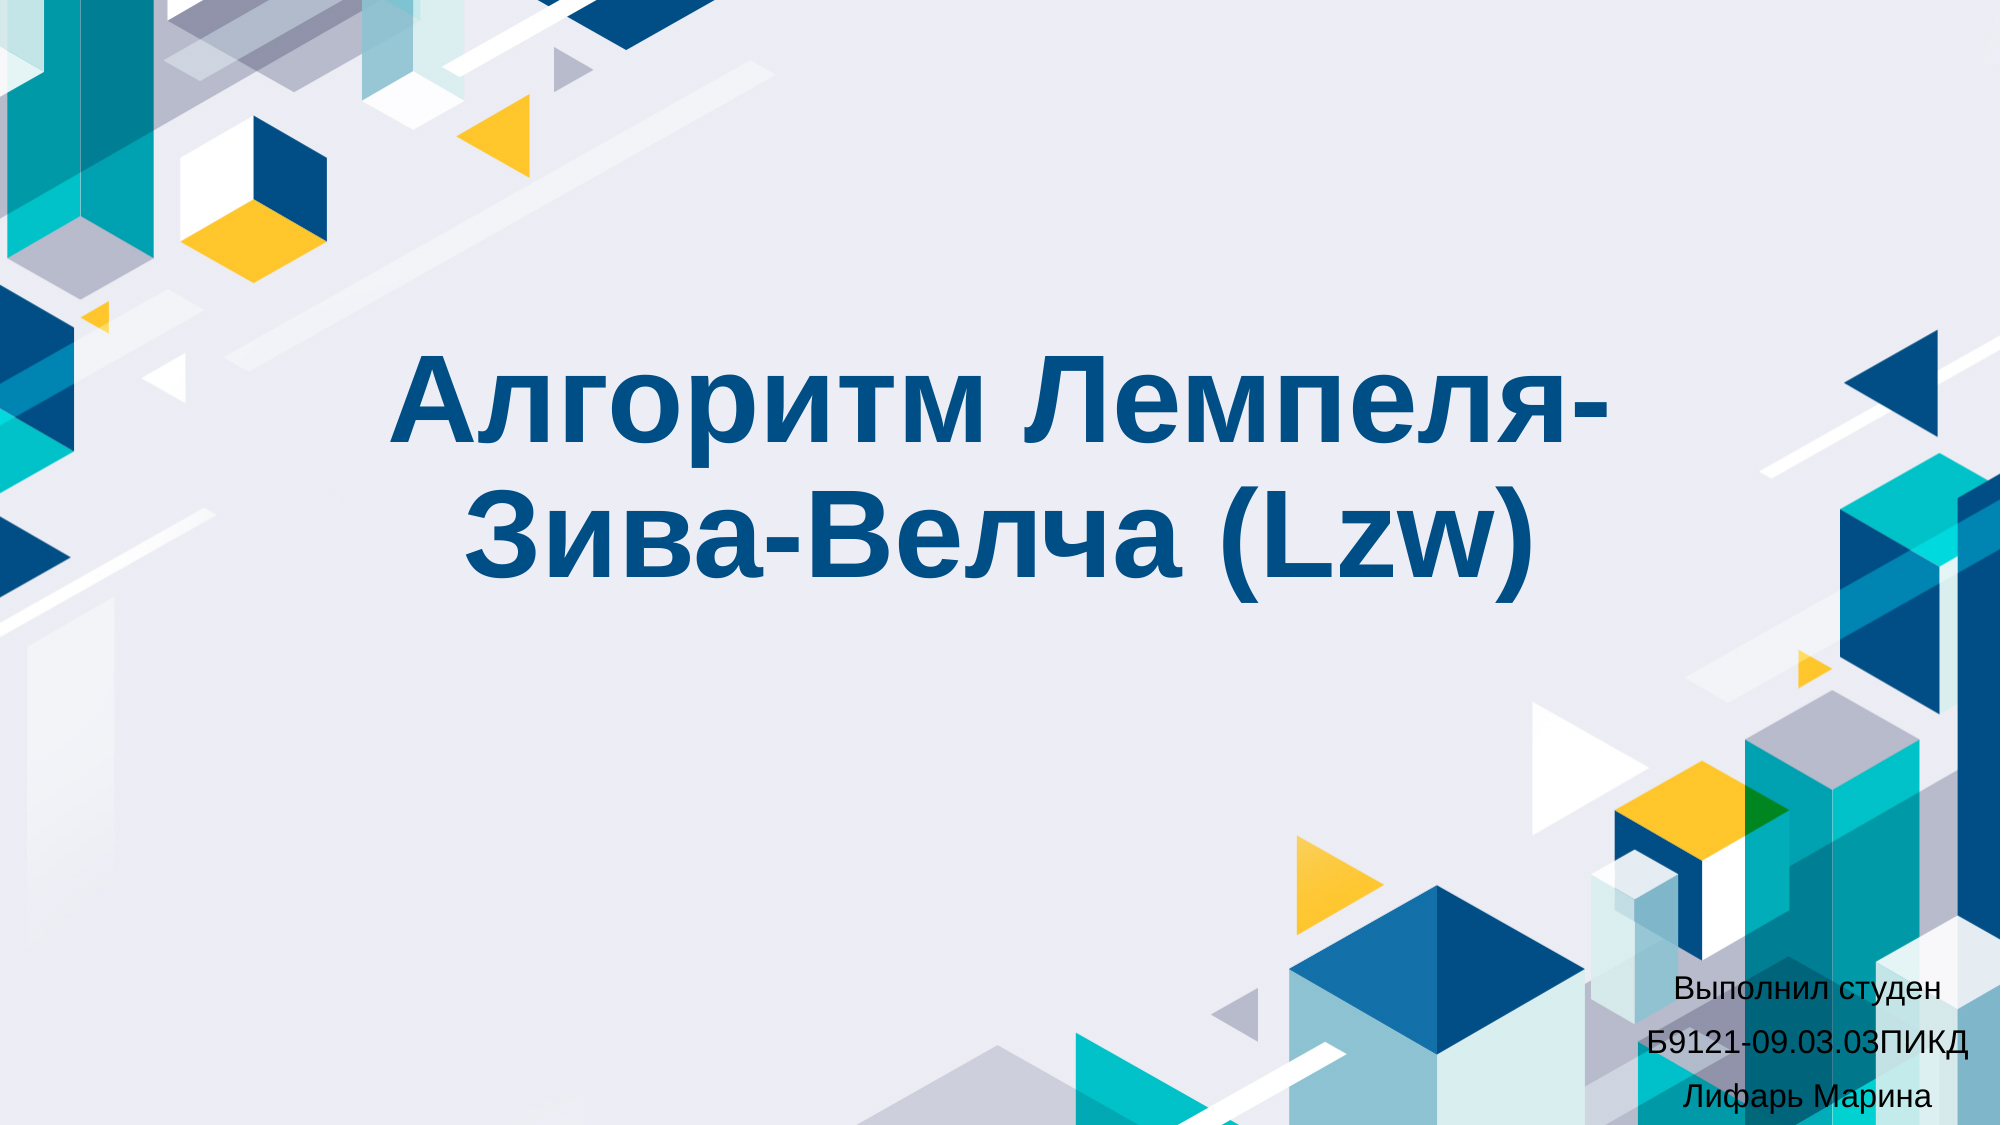

# Алгоритм Лемпеля-Зива-Велча (Lzw)
Выполнил студен
 Б9121-09.03.03ПИКД
Лифарь Марина